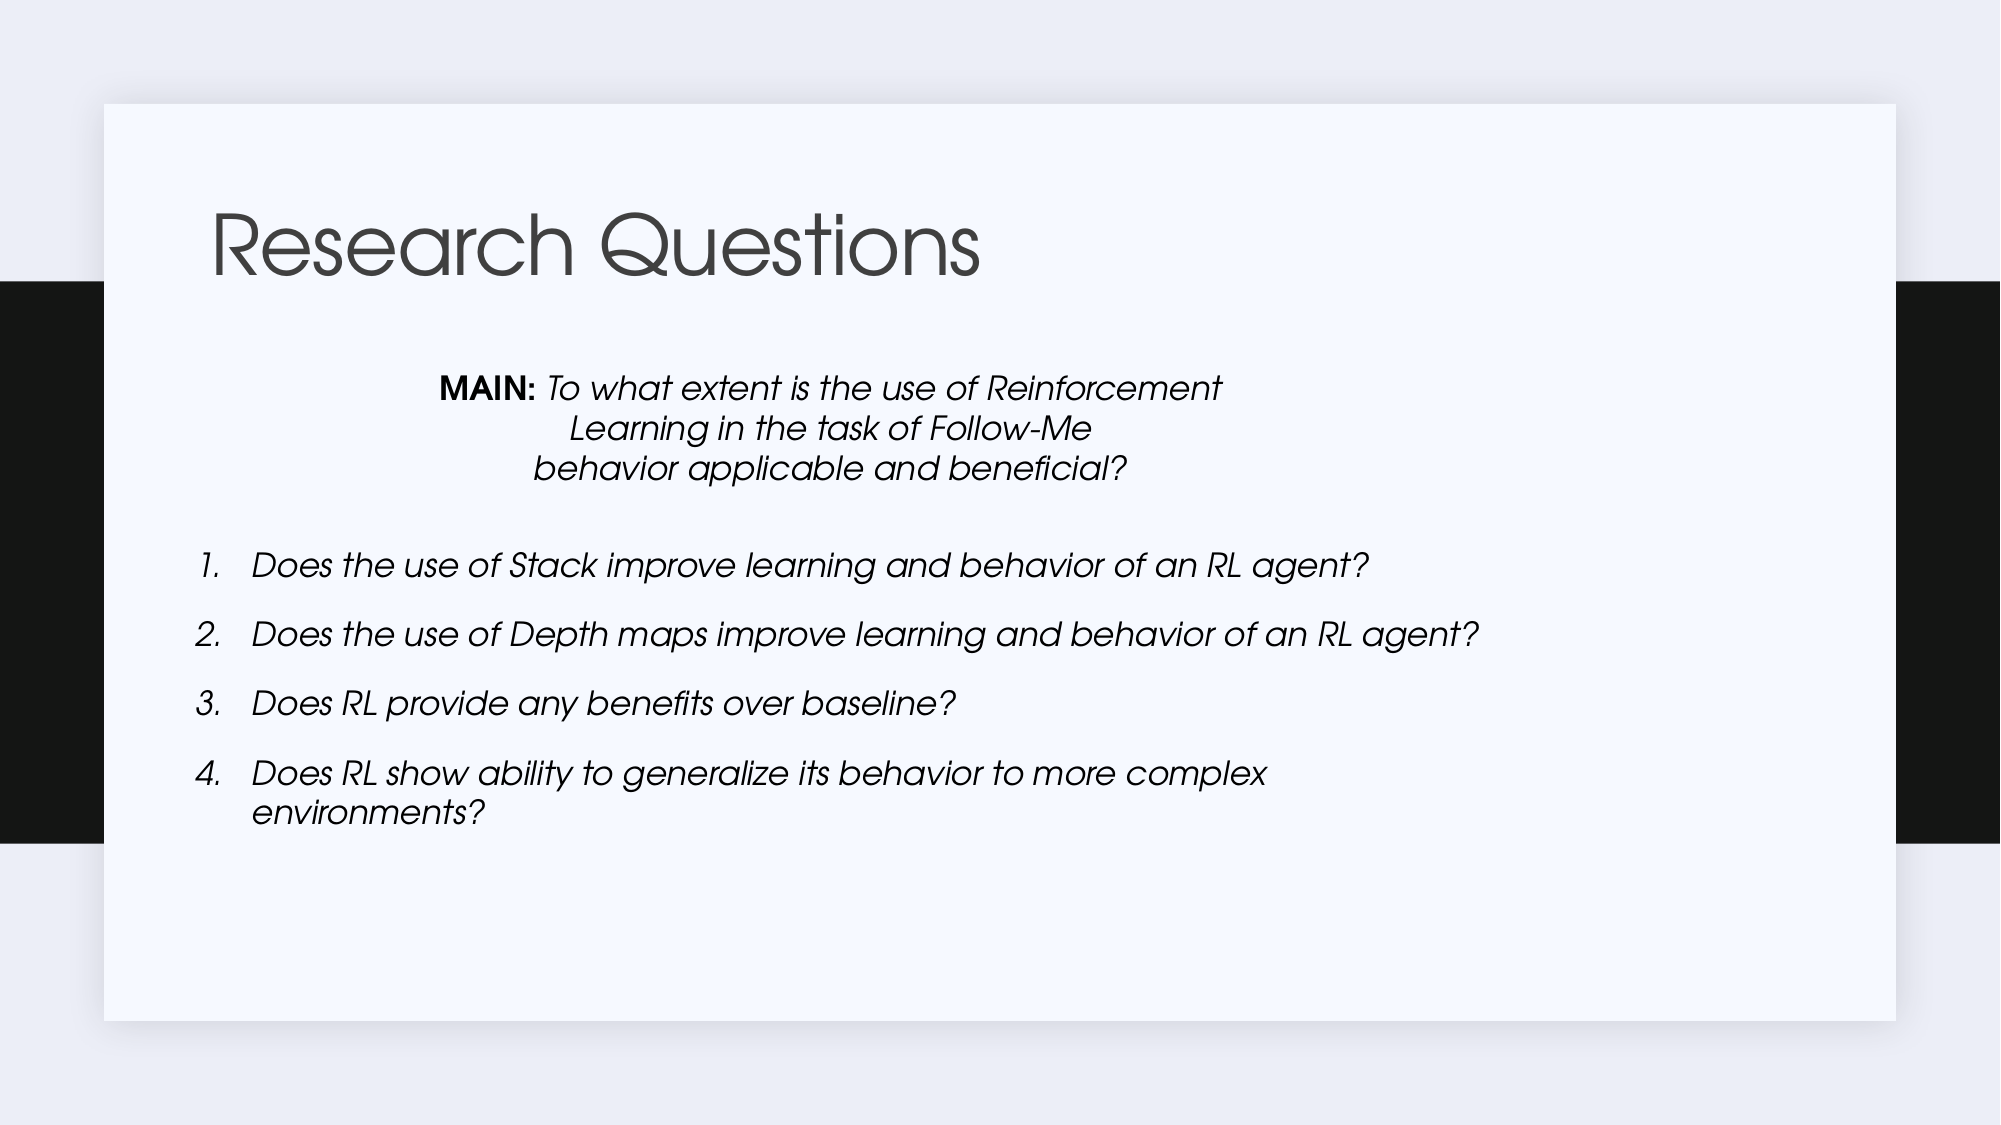

# Research Questions
MAIN: To what extent is the use of Reinforcement Learning in the task of Follow-Me
behavior applicable and beneficial?
Does the use of Stack improve learning and behavior of an RL agent?
Does the use of Depth maps improve learning and behavior of an RL agent?
Does RL provide any benefits over baseline?
Does RL show ability to generalize its behavior to more complex environments?